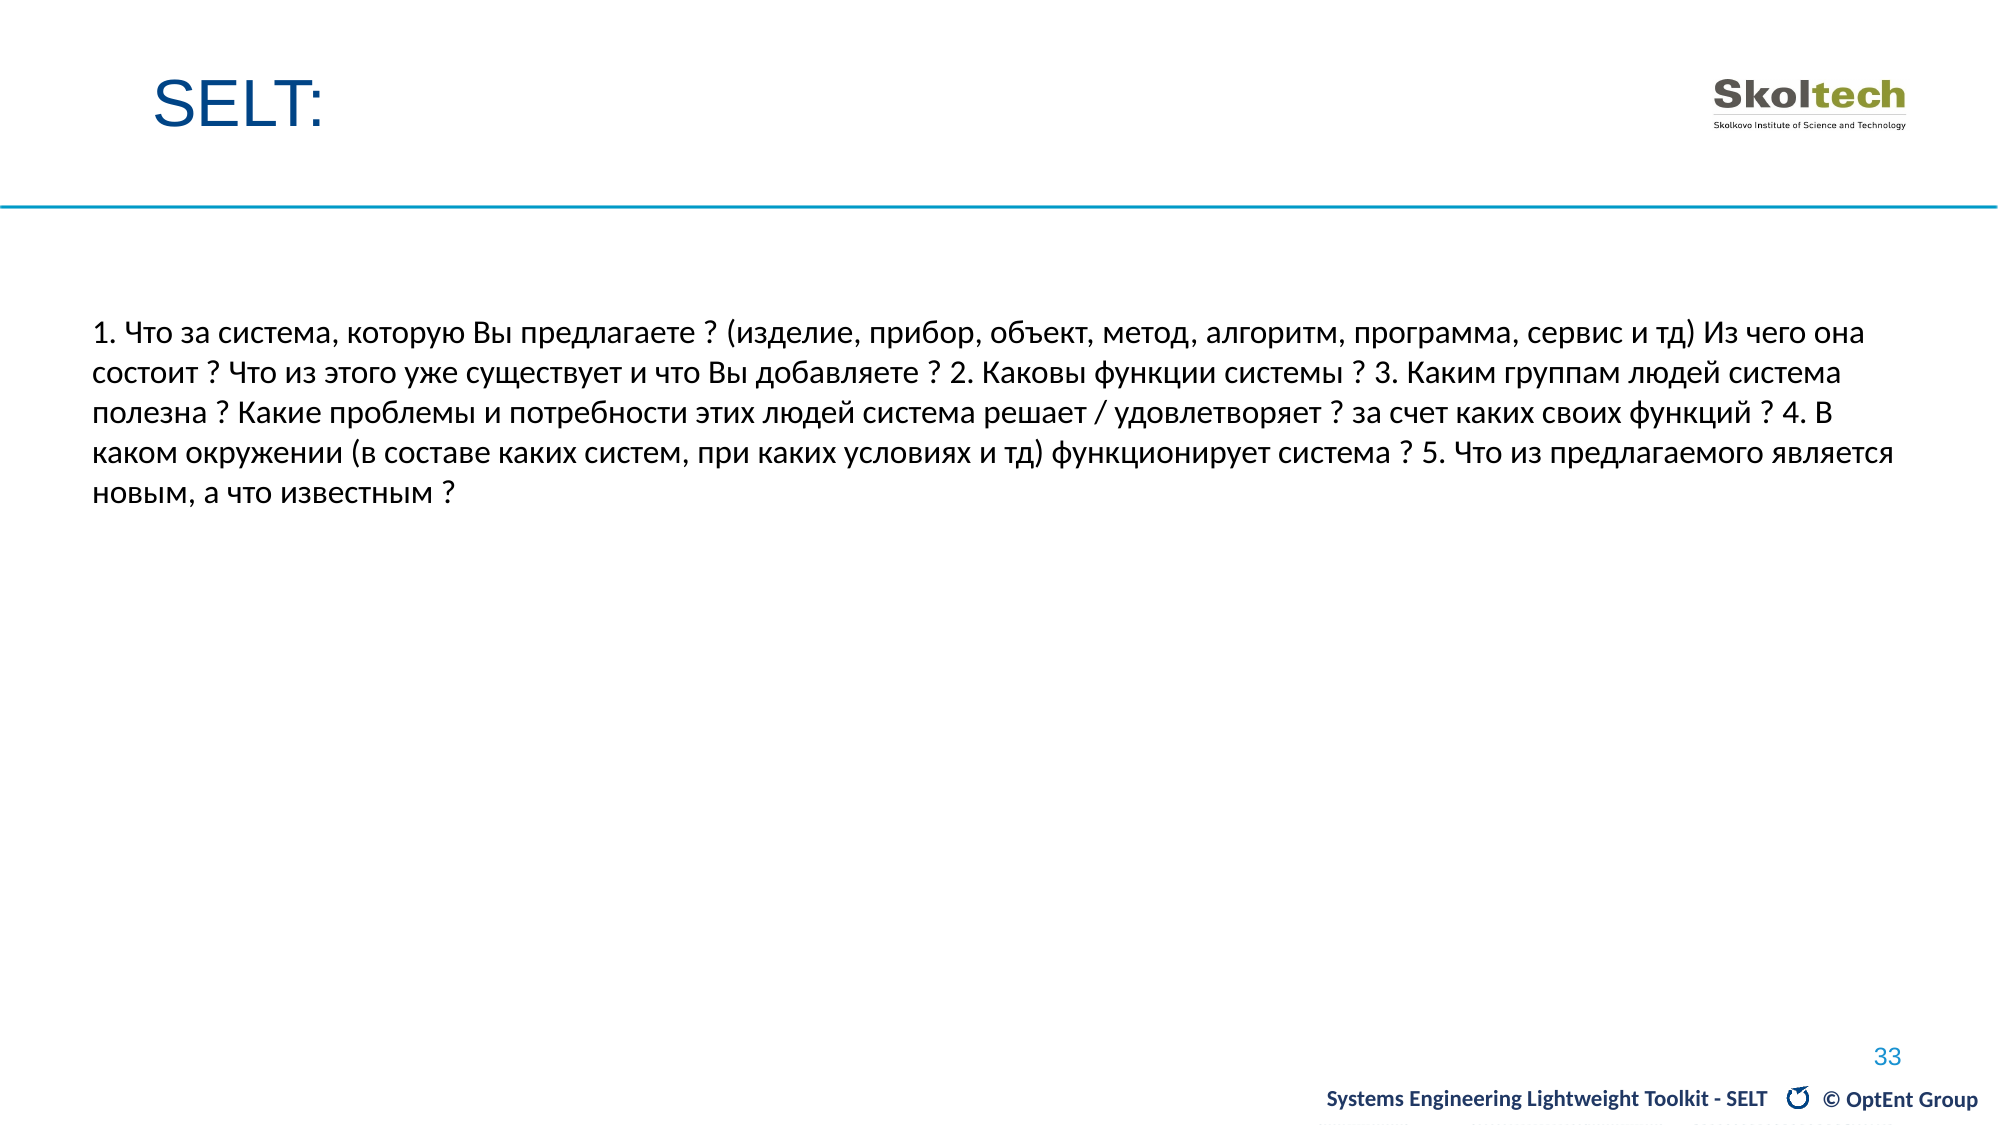

# SELT:
1. Что за система, которую Вы предлагаете ? (изделие, прибор, объект, метод, алгоритм, программа, сервис и тд) Из чего она состоит ? Что из этого уже существует и что Вы добавляете ? 2. Каковы функции системы ? 3. Каким группам людей система полезна ? Какие проблемы и потребности этих людей система решает / удовлетворяет ? за счет каких своих функций ? 4. В каком окружении (в составе каких систем, при каких условиях и тд) функционирует система ? 5. Что из предлагаемого является новым, а что известным ?
33